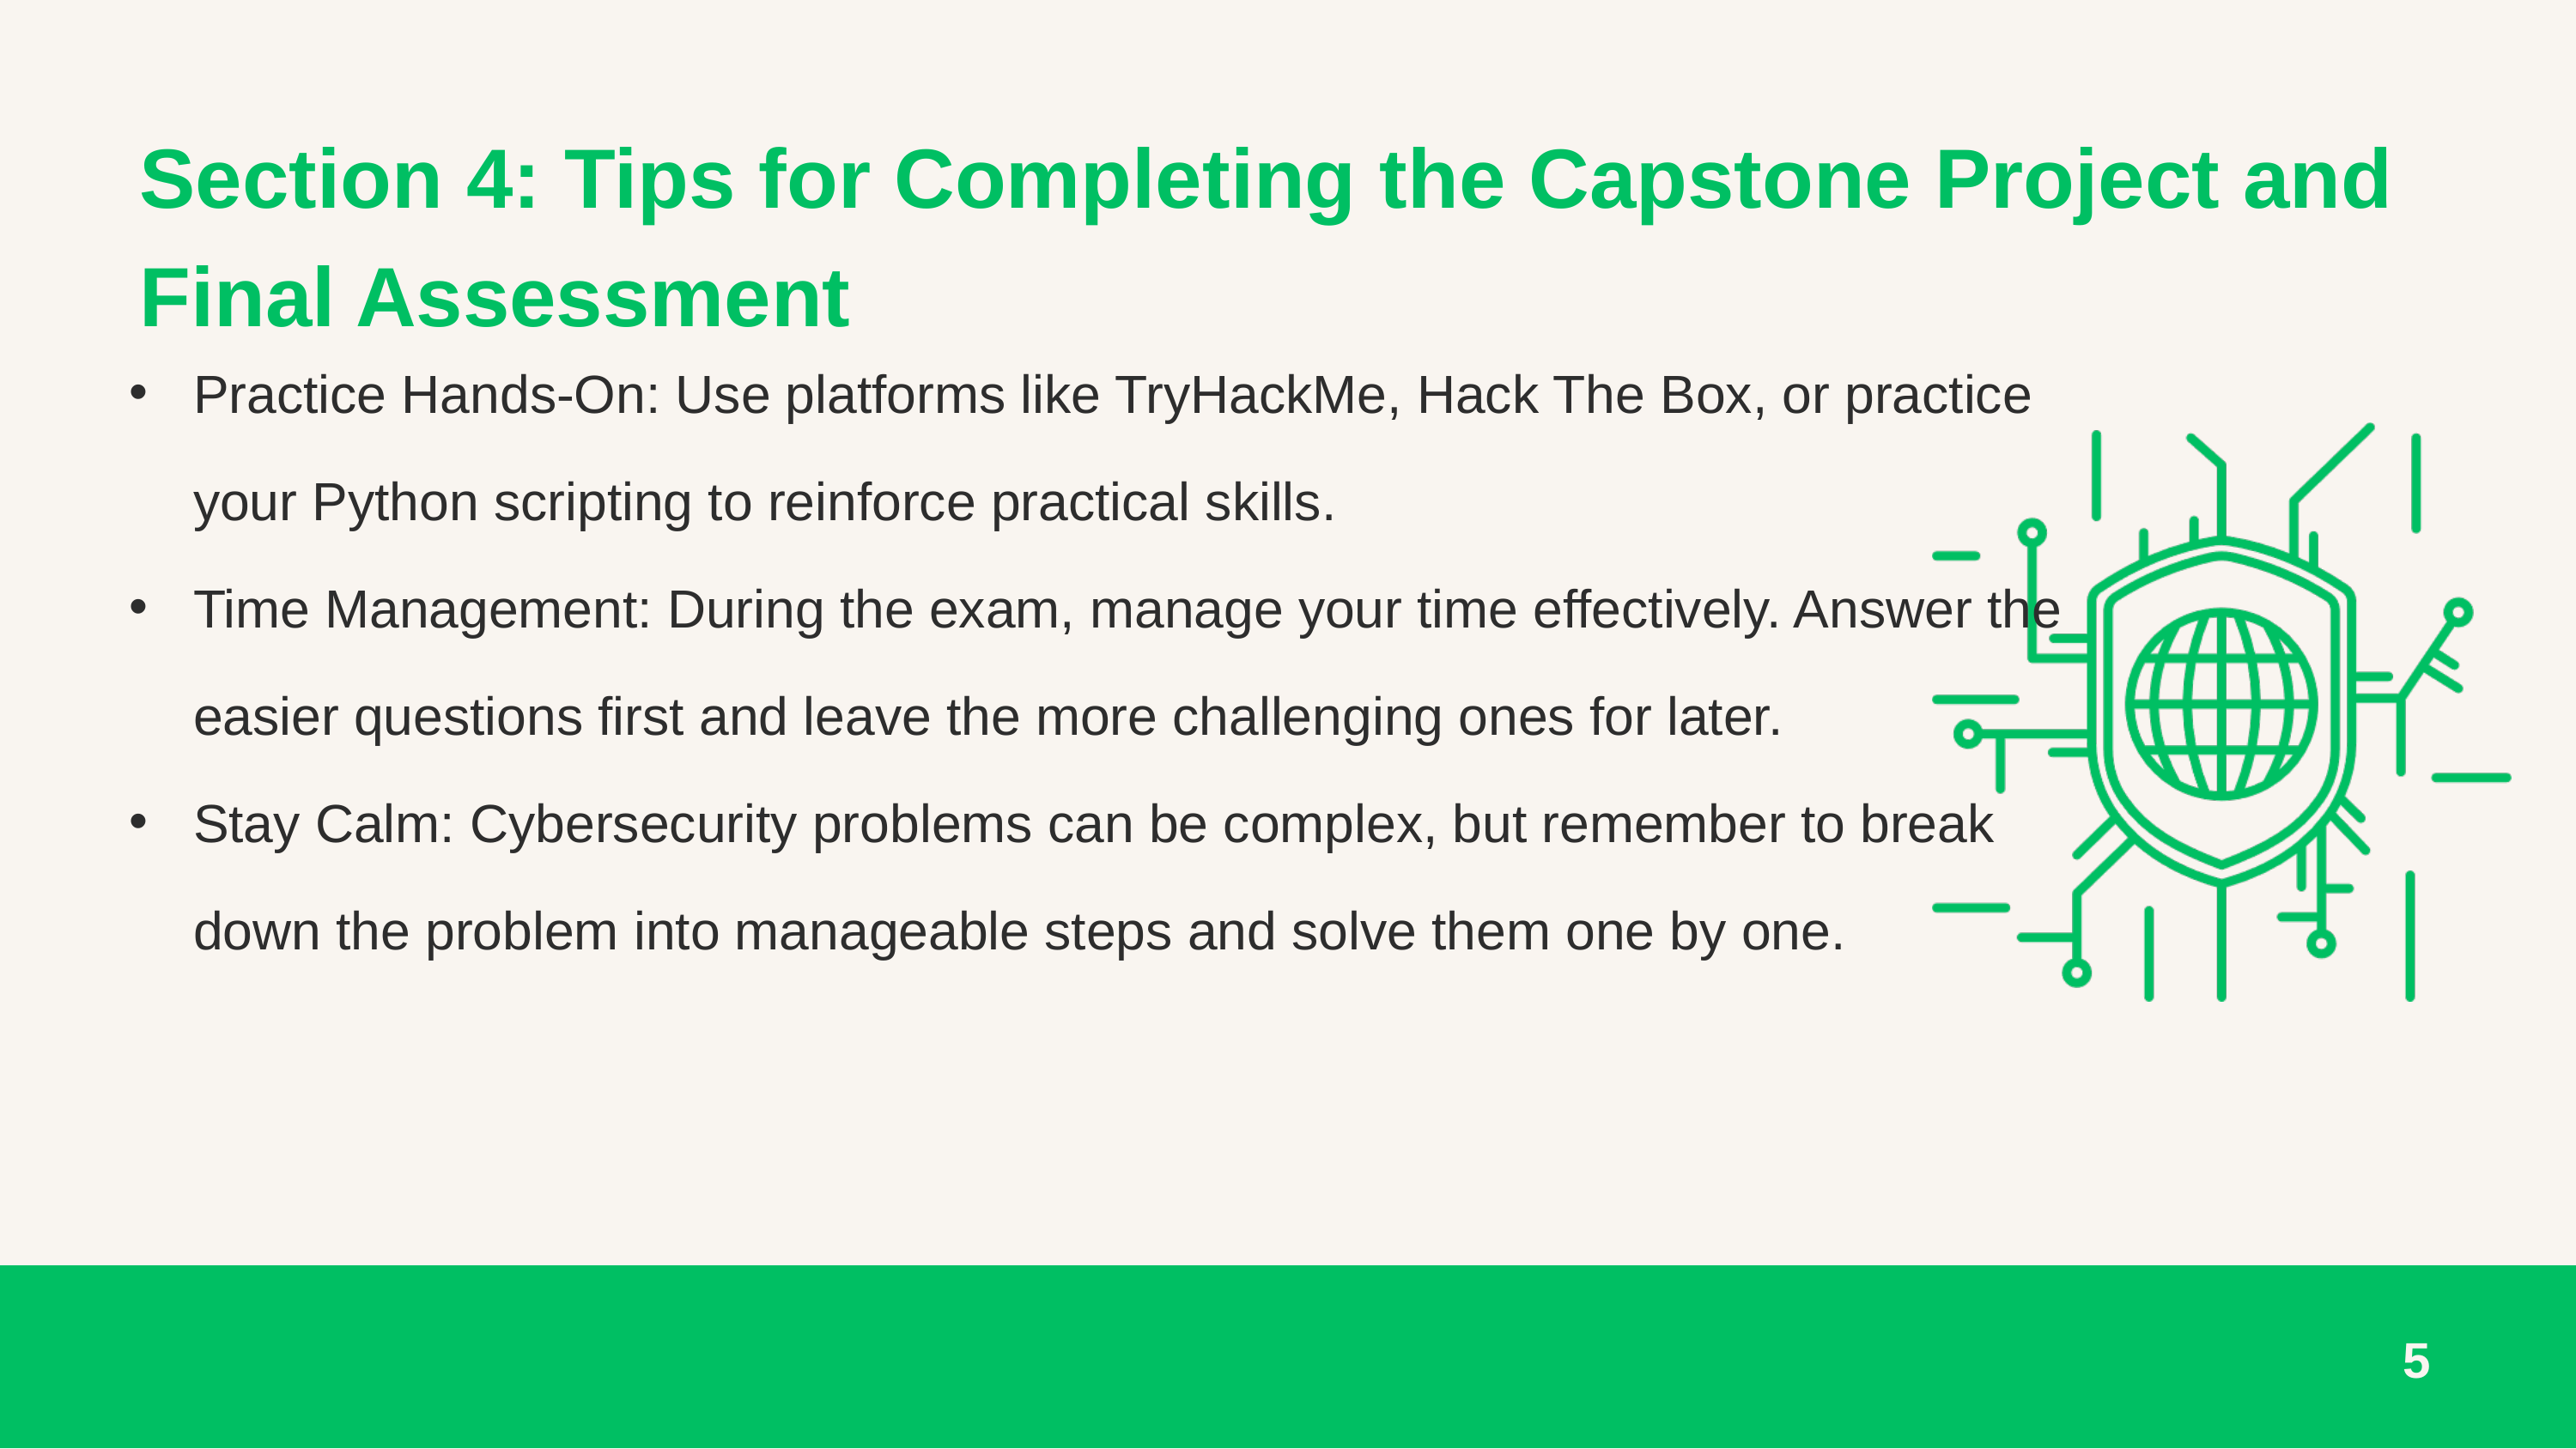

Section 4: Tips for Completing the Capstone Project and Final Assessment
Practice Hands-On: Use platforms like TryHackMe, Hack The Box, or practice your Python scripting to reinforce practical skills.
Time Management: During the exam, manage your time effectively. Answer the easier questions first and leave the more challenging ones for later.
Stay Calm: Cybersecurity problems can be complex, but remember to break down the problem into manageable steps and solve them one by one.

5